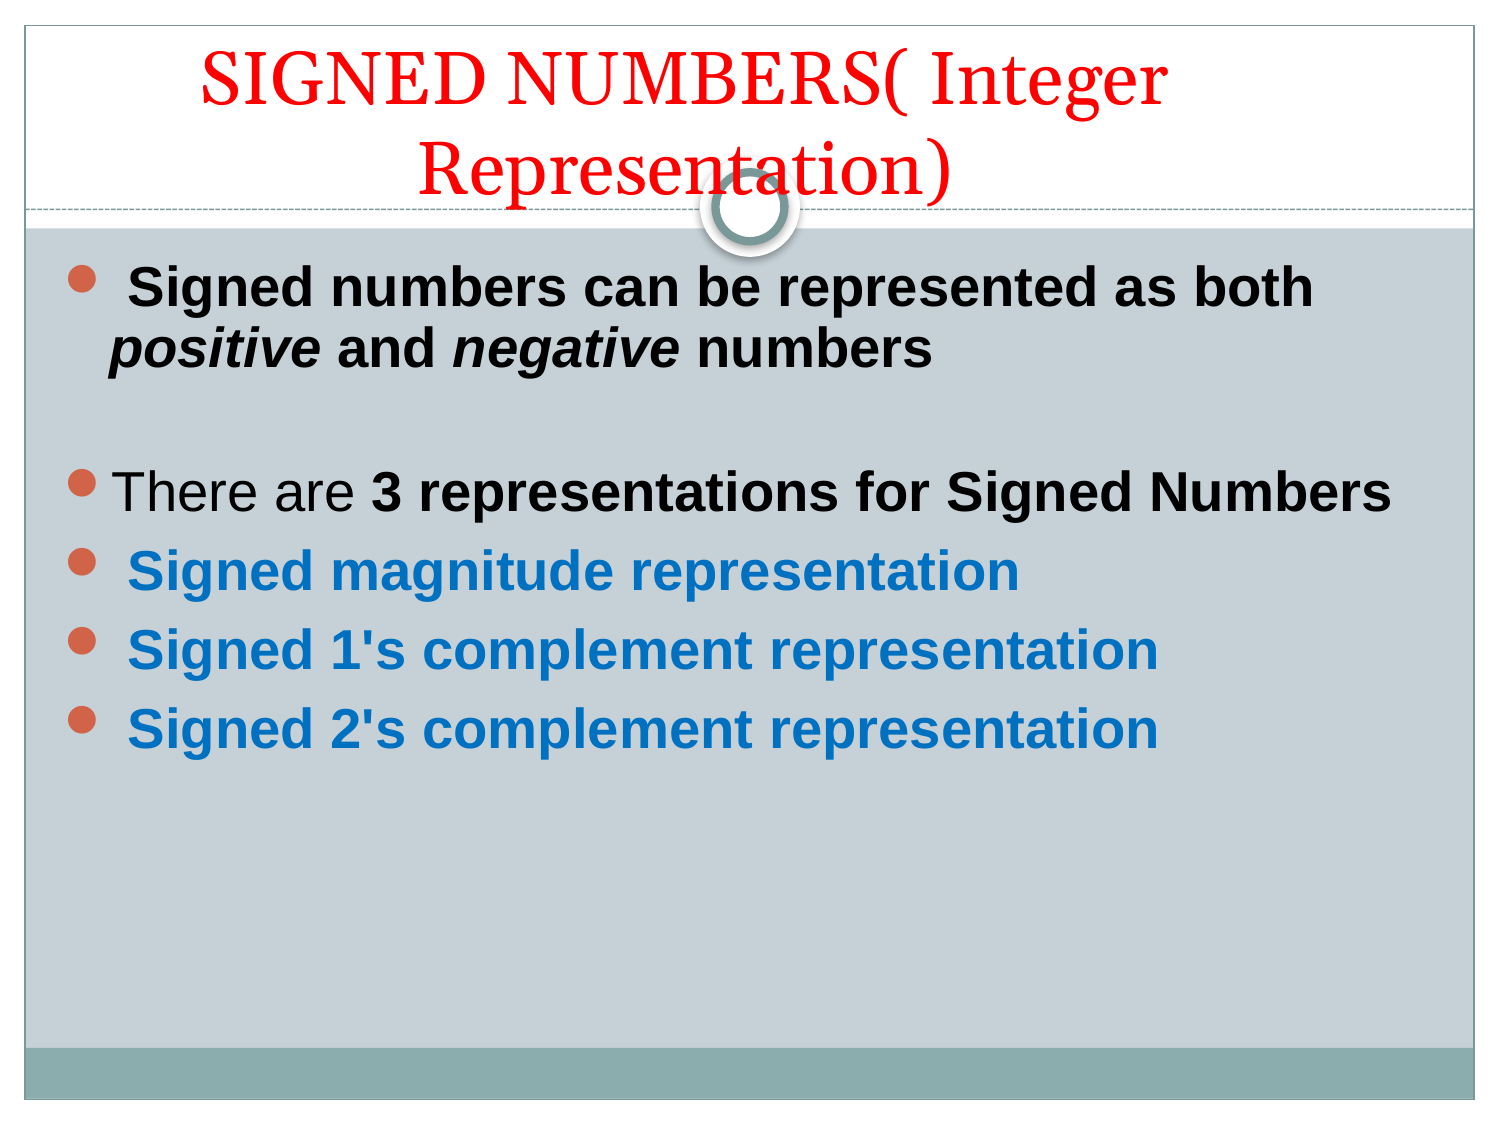

# SIGNED NUMBERS( Integer Representation)
 Signed numbers can be represented as both positive and negative numbers

There are 3 representations for Signed Numbers
 Signed magnitude representation
 Signed 1's complement representation
 Signed 2's complement representation